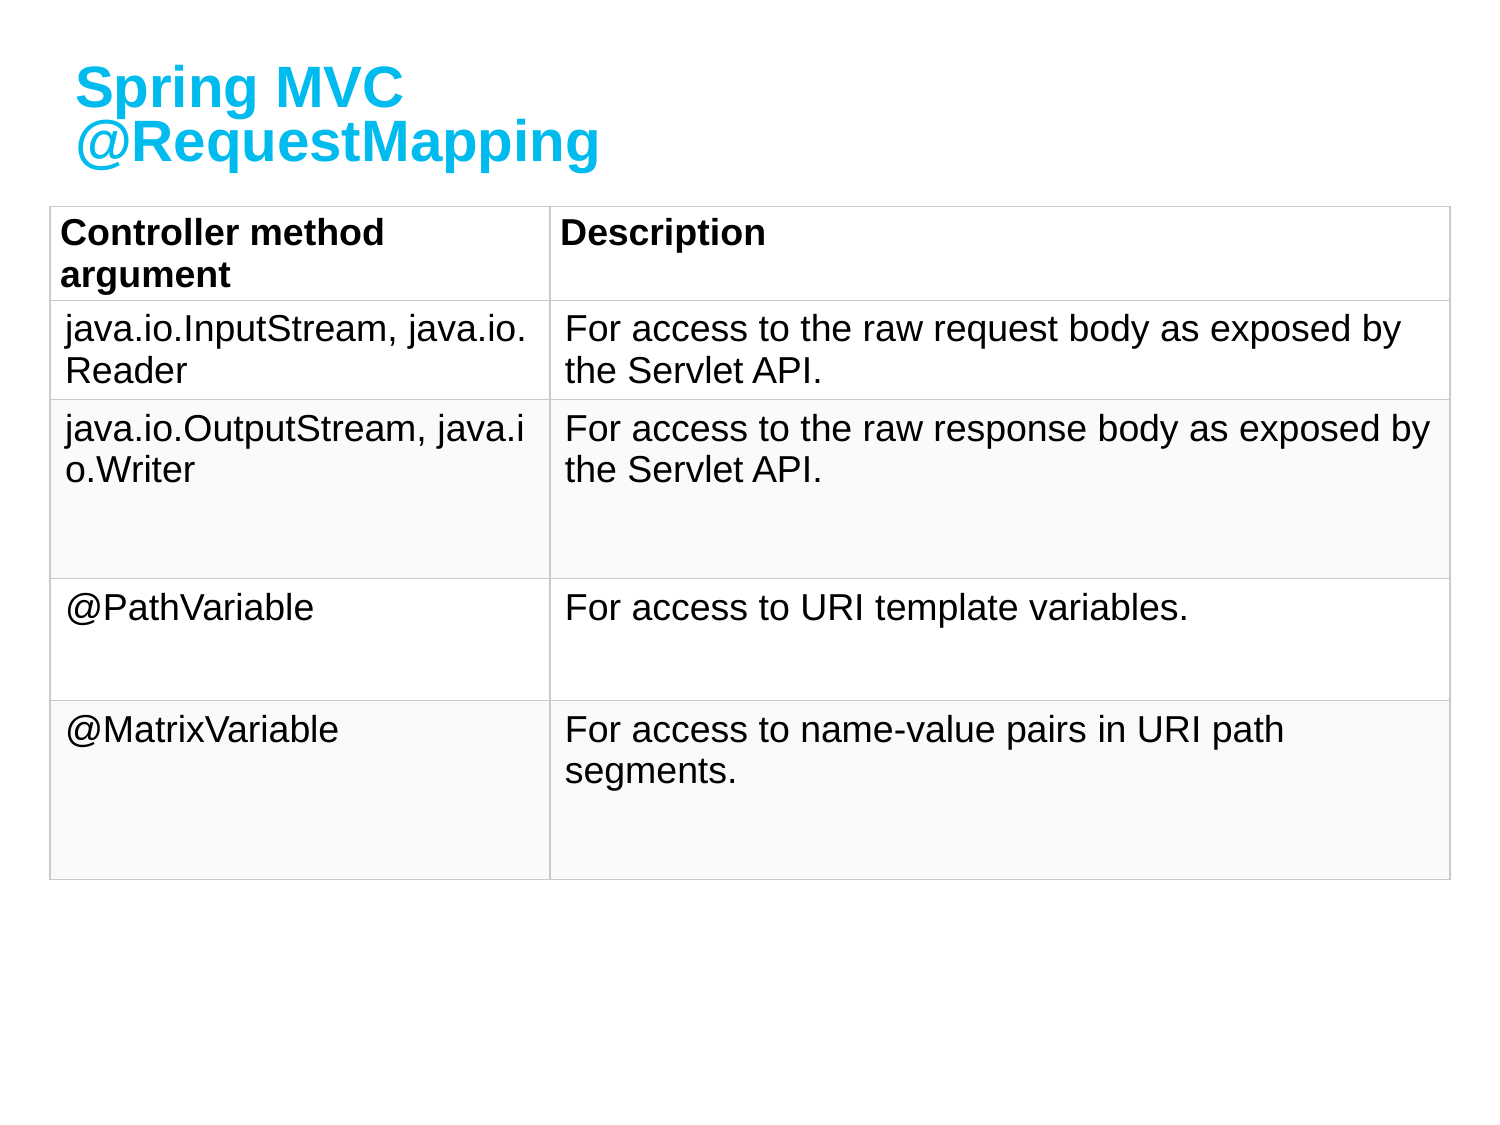

# Spring MVC @RequestMapping
| Controller method argument | Description |
| --- | --- |
| java.io.InputStream, java.io. Reader | For access to the raw request body as exposed by the Servlet API. |
| java.io.OutputStream, java.io.Writer | For access to the raw response body as exposed by the Servlet API. |
| @PathVariable | For access to URI template variables. |
| @MatrixVariable | For access to name-value pairs in URI path segments. |